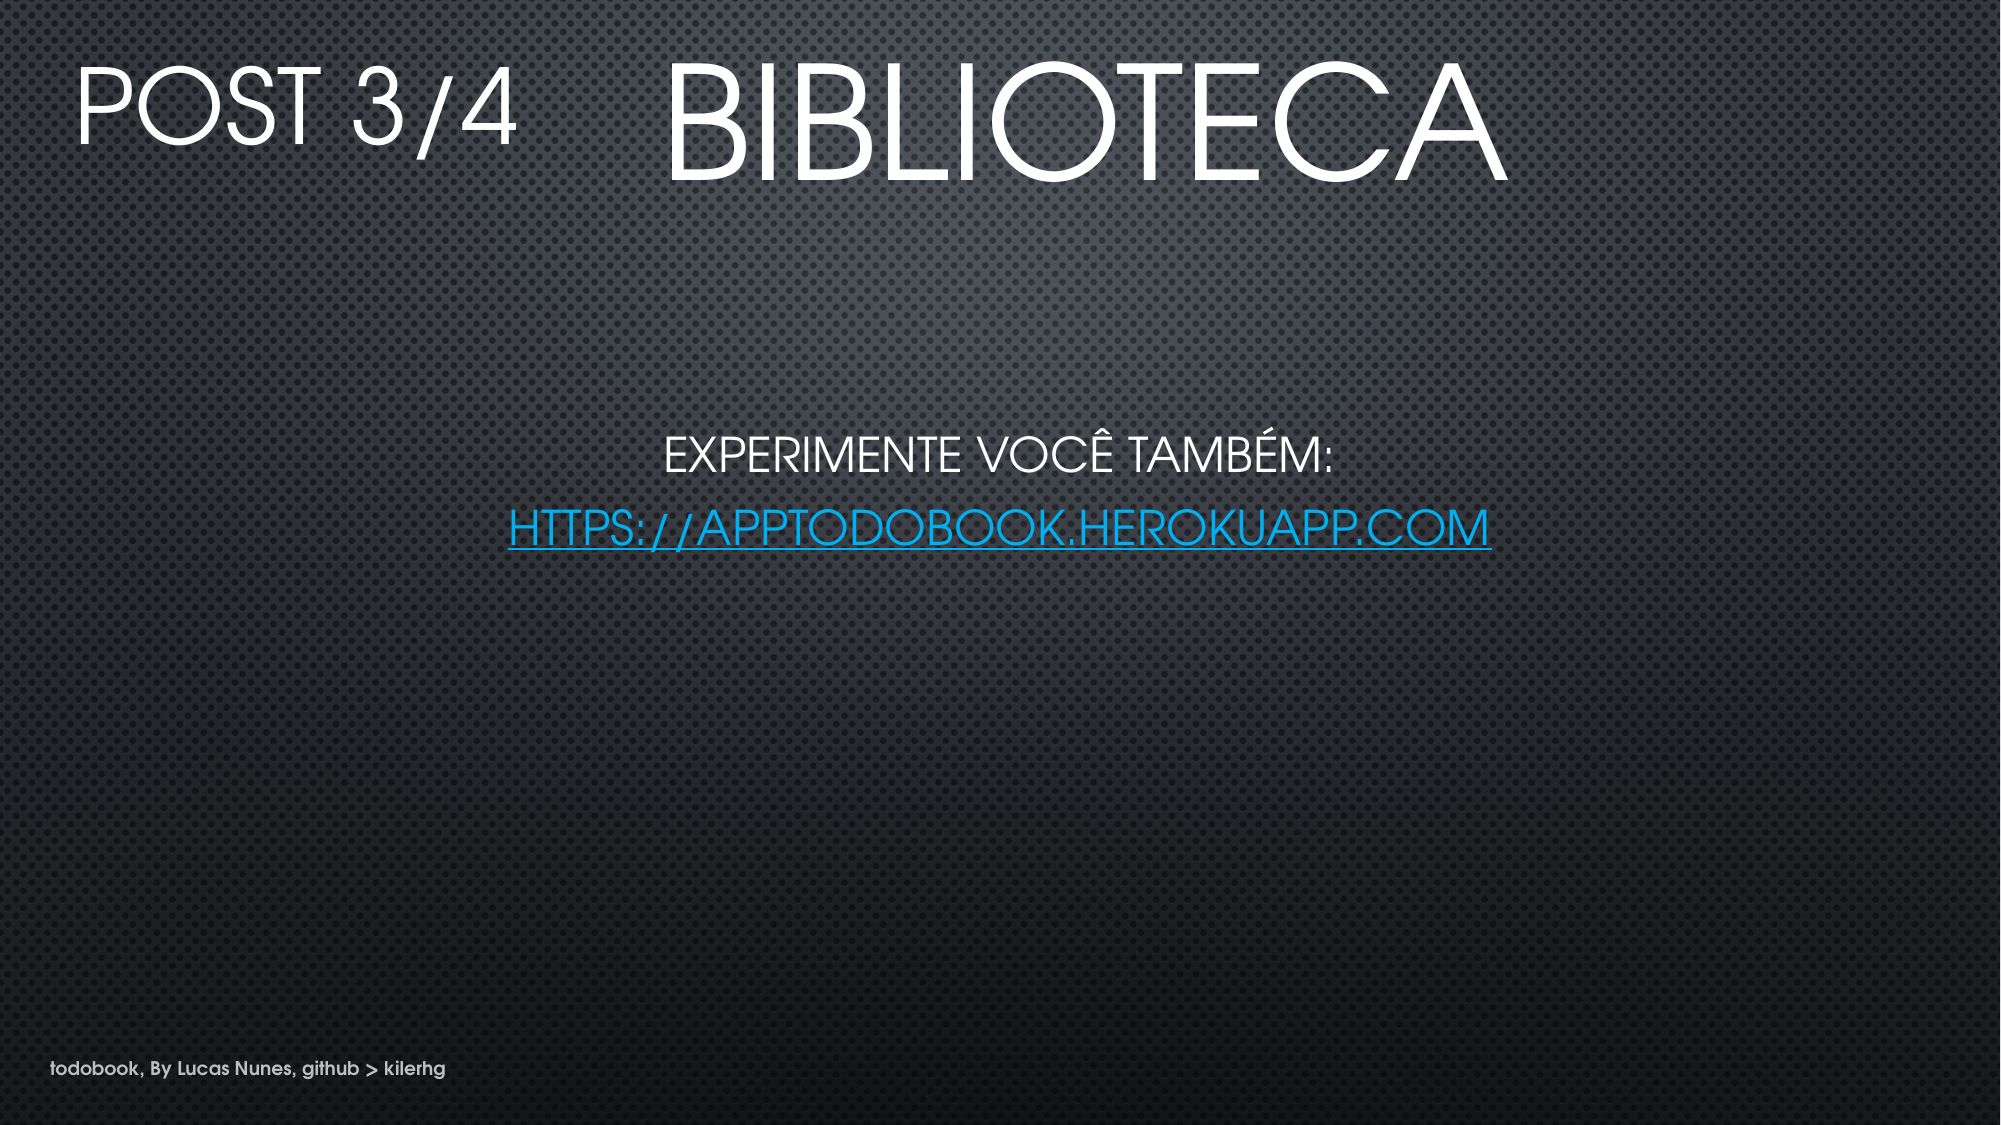

# Biblioteca
Post 3/4
Experimente Você Também:
https://apptodobook.herokuapp.com
todobook, By Lucas Nunes, github > kilerhg